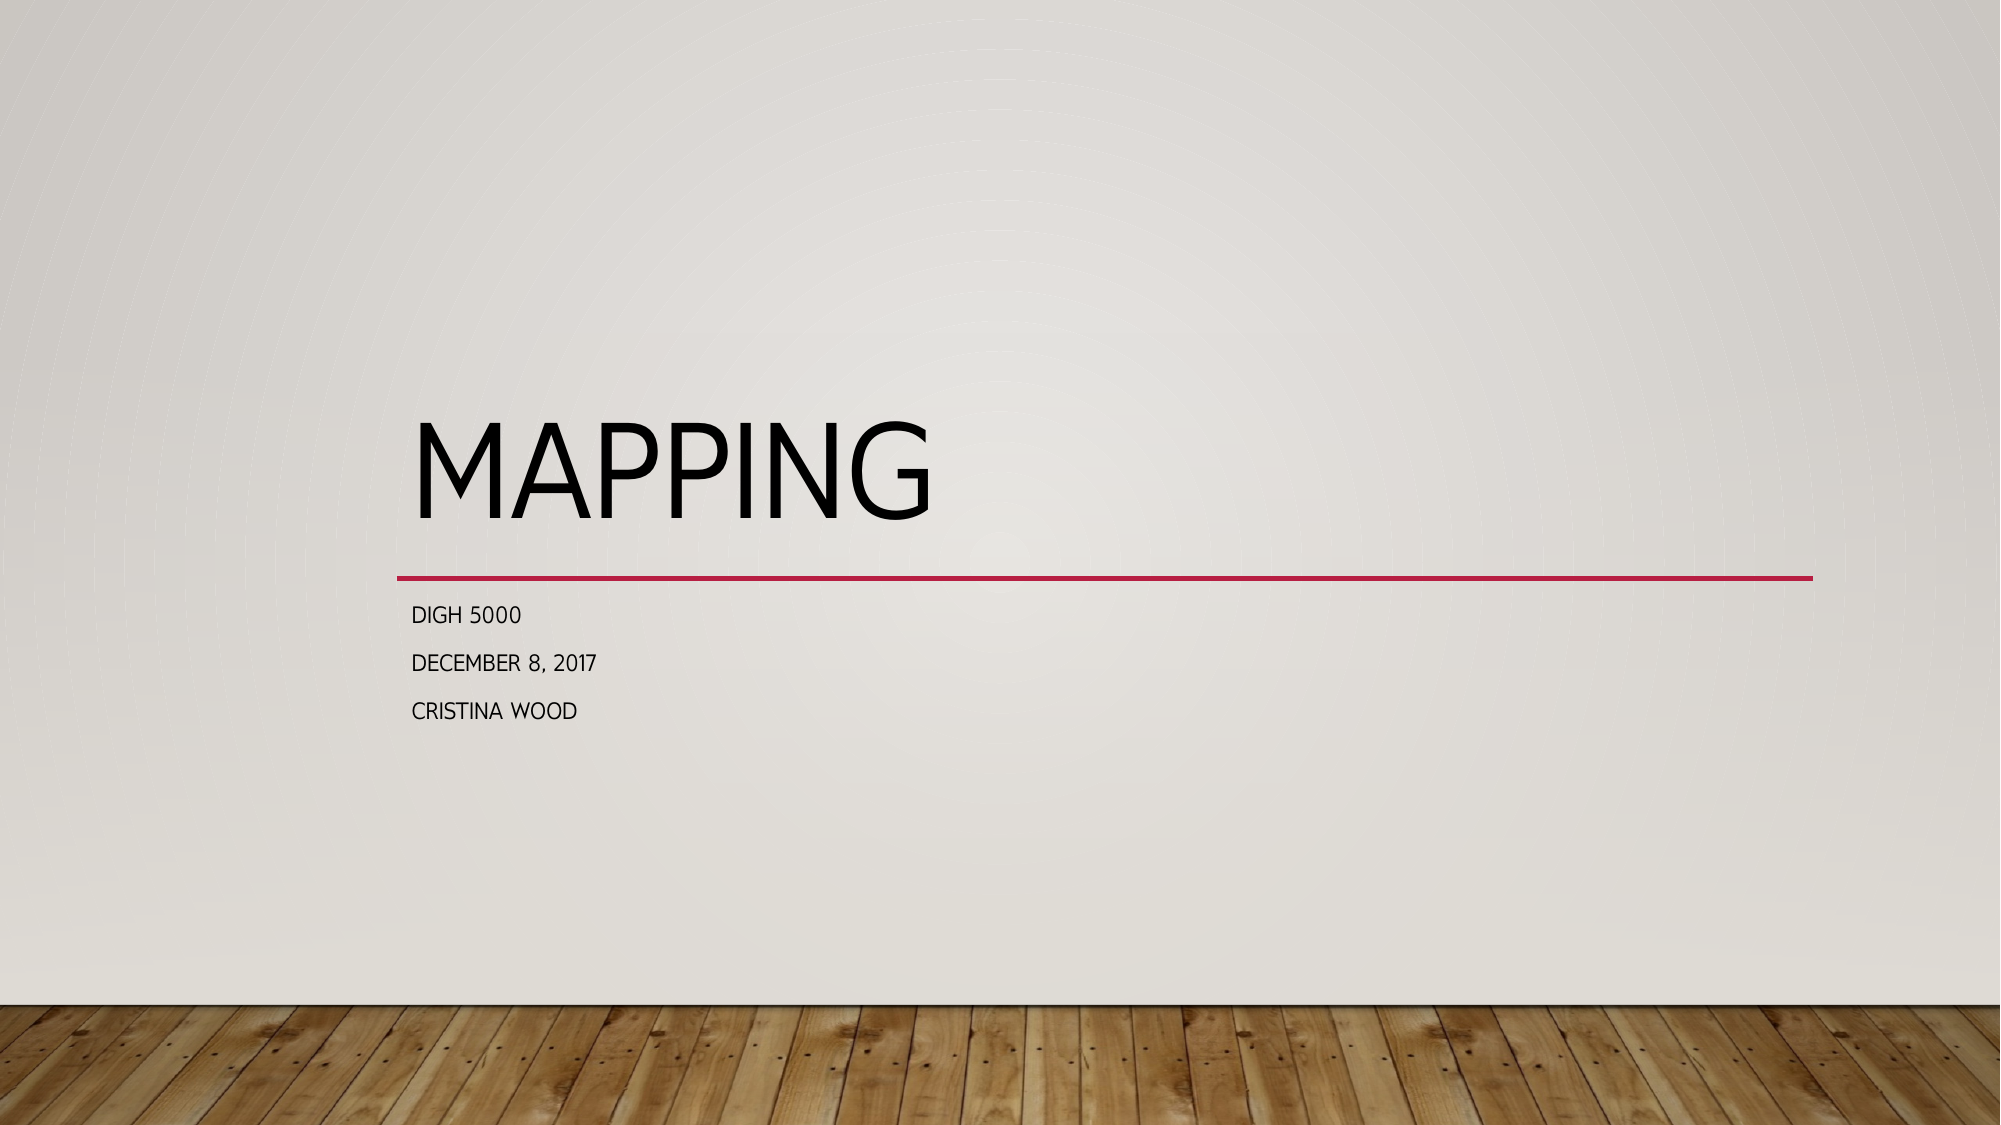

# Mapping
DIGH 5000
December 8, 2017
Cristina Wood